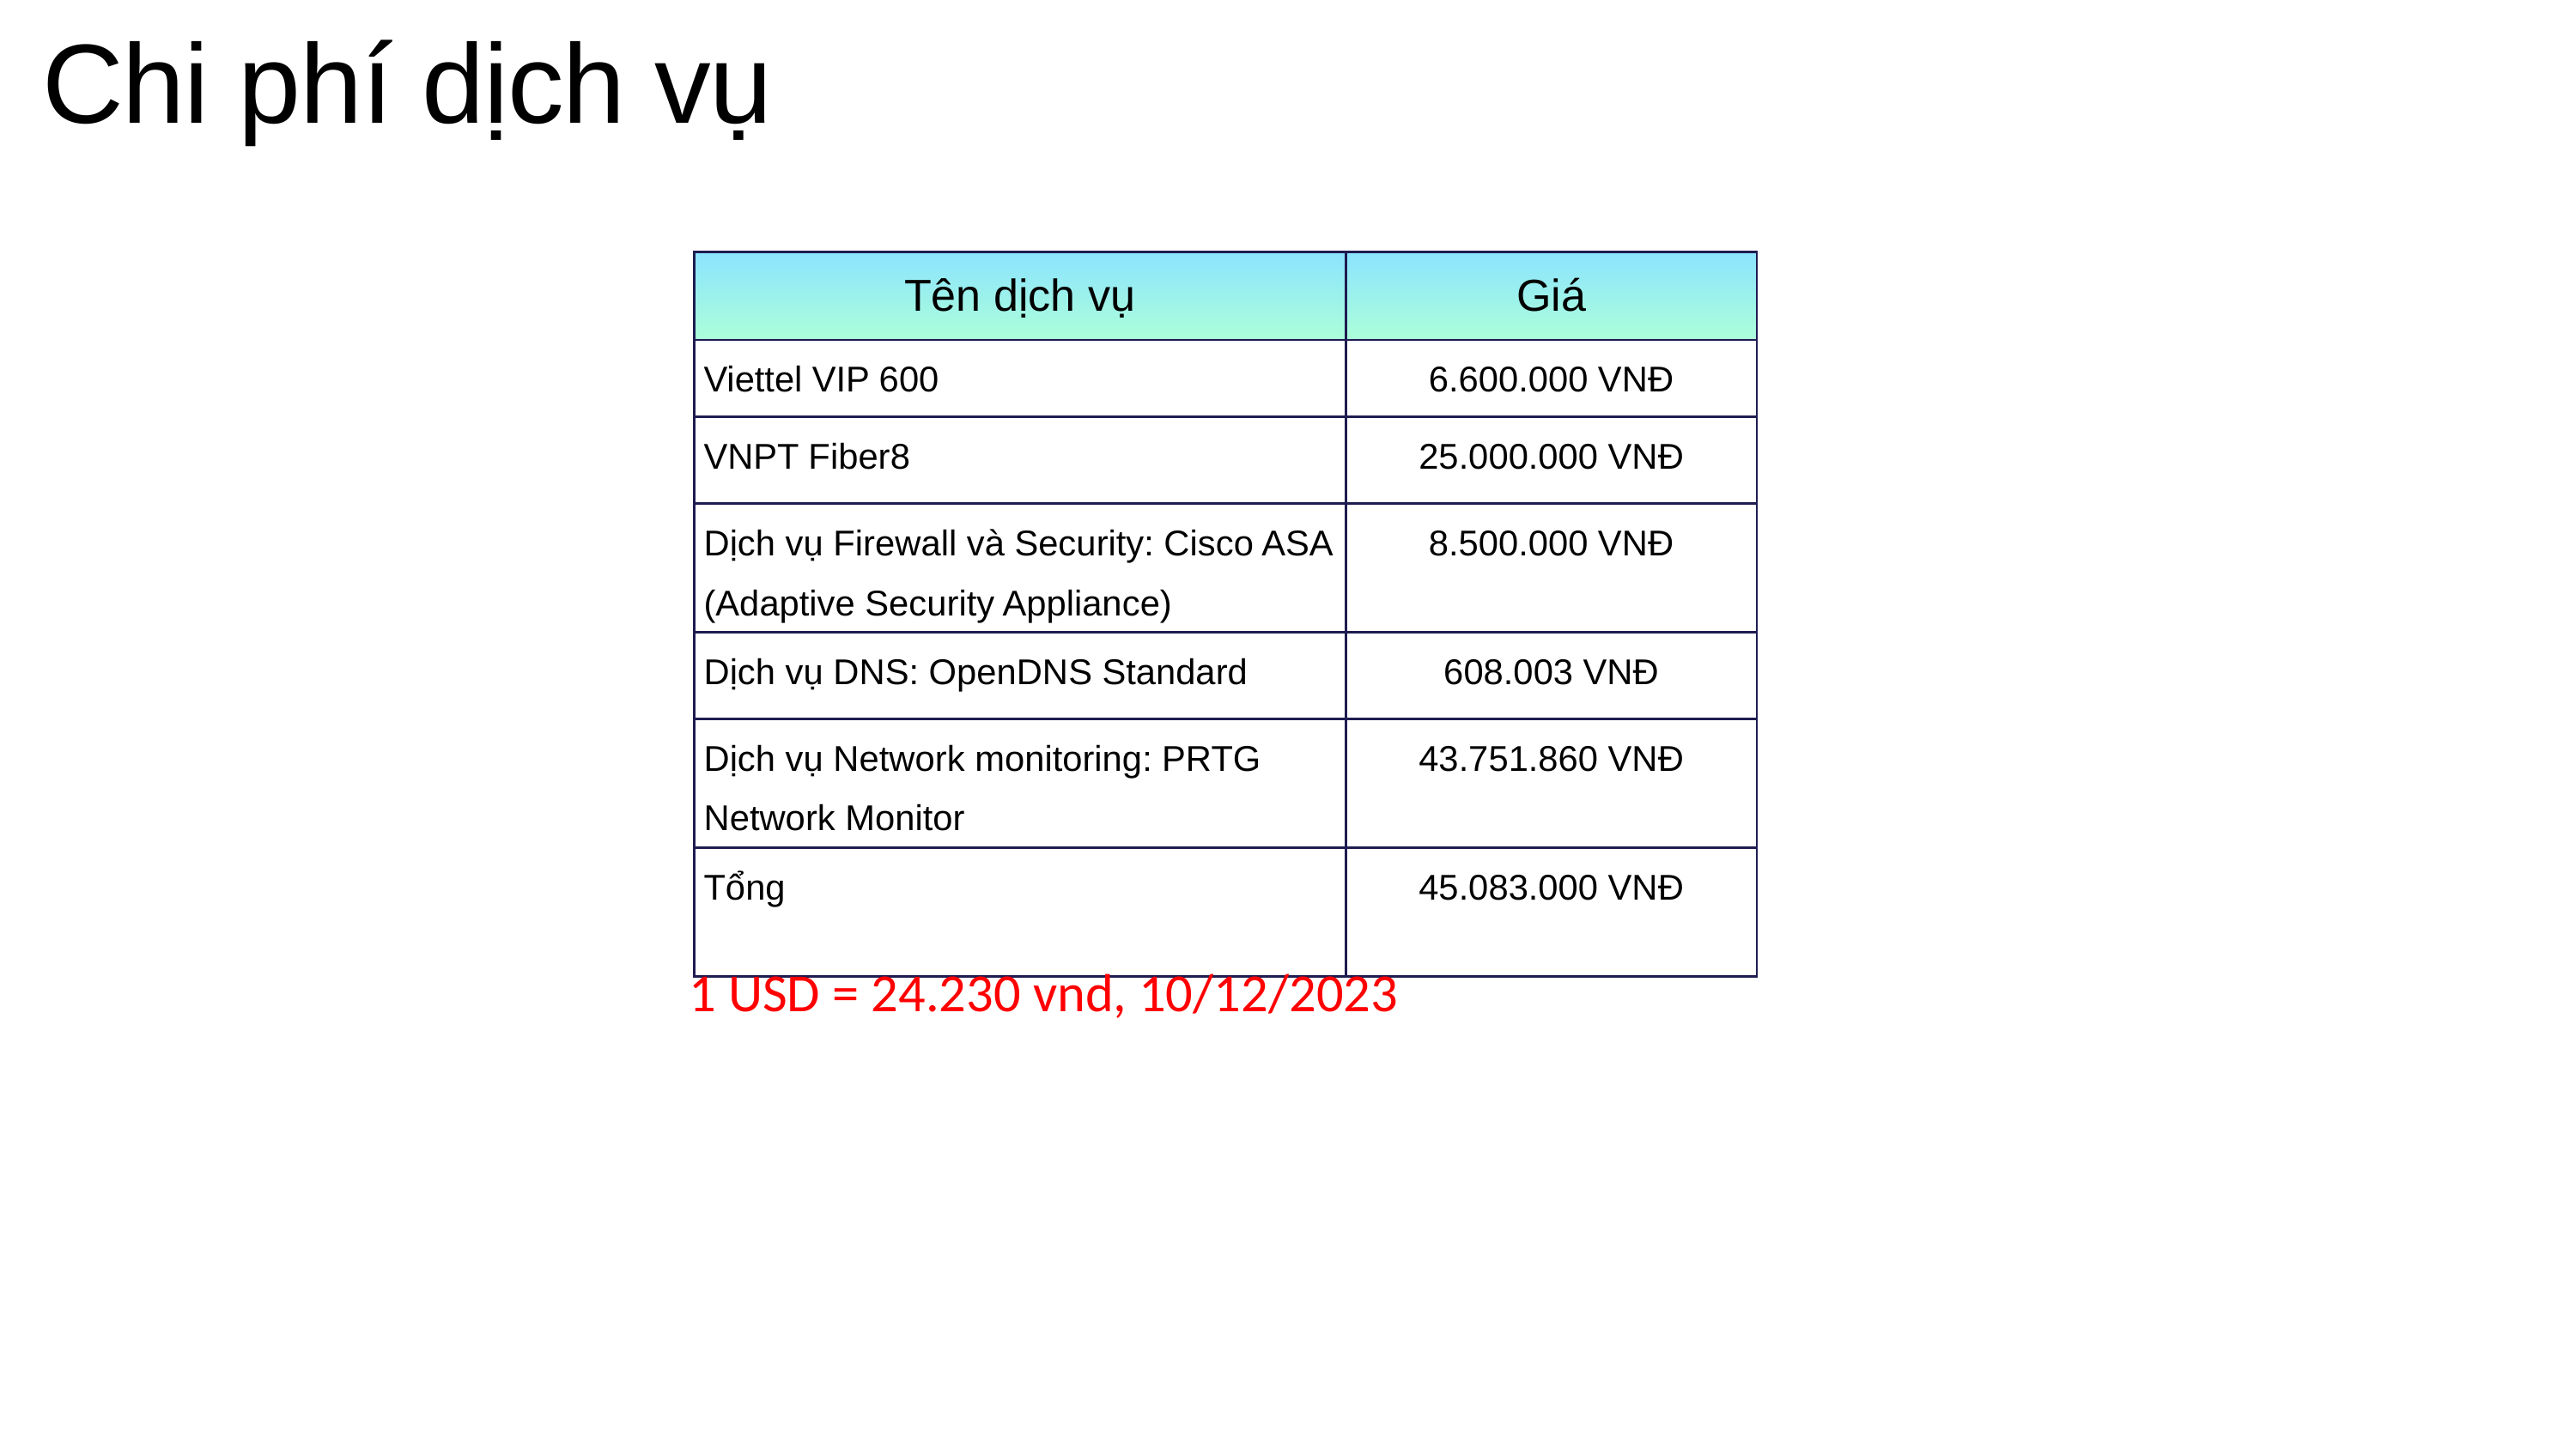

Chi phí dịch vụ
| Tên dịch vụ | Giá |
| --- | --- |
| Viettel VIP 600 | 6.600.000 VNĐ |
| VNPT Fiber8 | 25.000.000 VNĐ |
| Dịch vụ Firewall và Security: Cisco ASA (Adaptive Security Appliance) | 8.500.000 VNĐ |
| Dịch vụ DNS: OpenDNS Standard | 608.003 VNĐ |
| Dịch vụ Network monitoring: PRTG Network Monitor | 43.751.860 VNĐ |
| Tổng | 45.083.000 VNĐ |
1 USD = 24.230 vnd, 10/12/2023